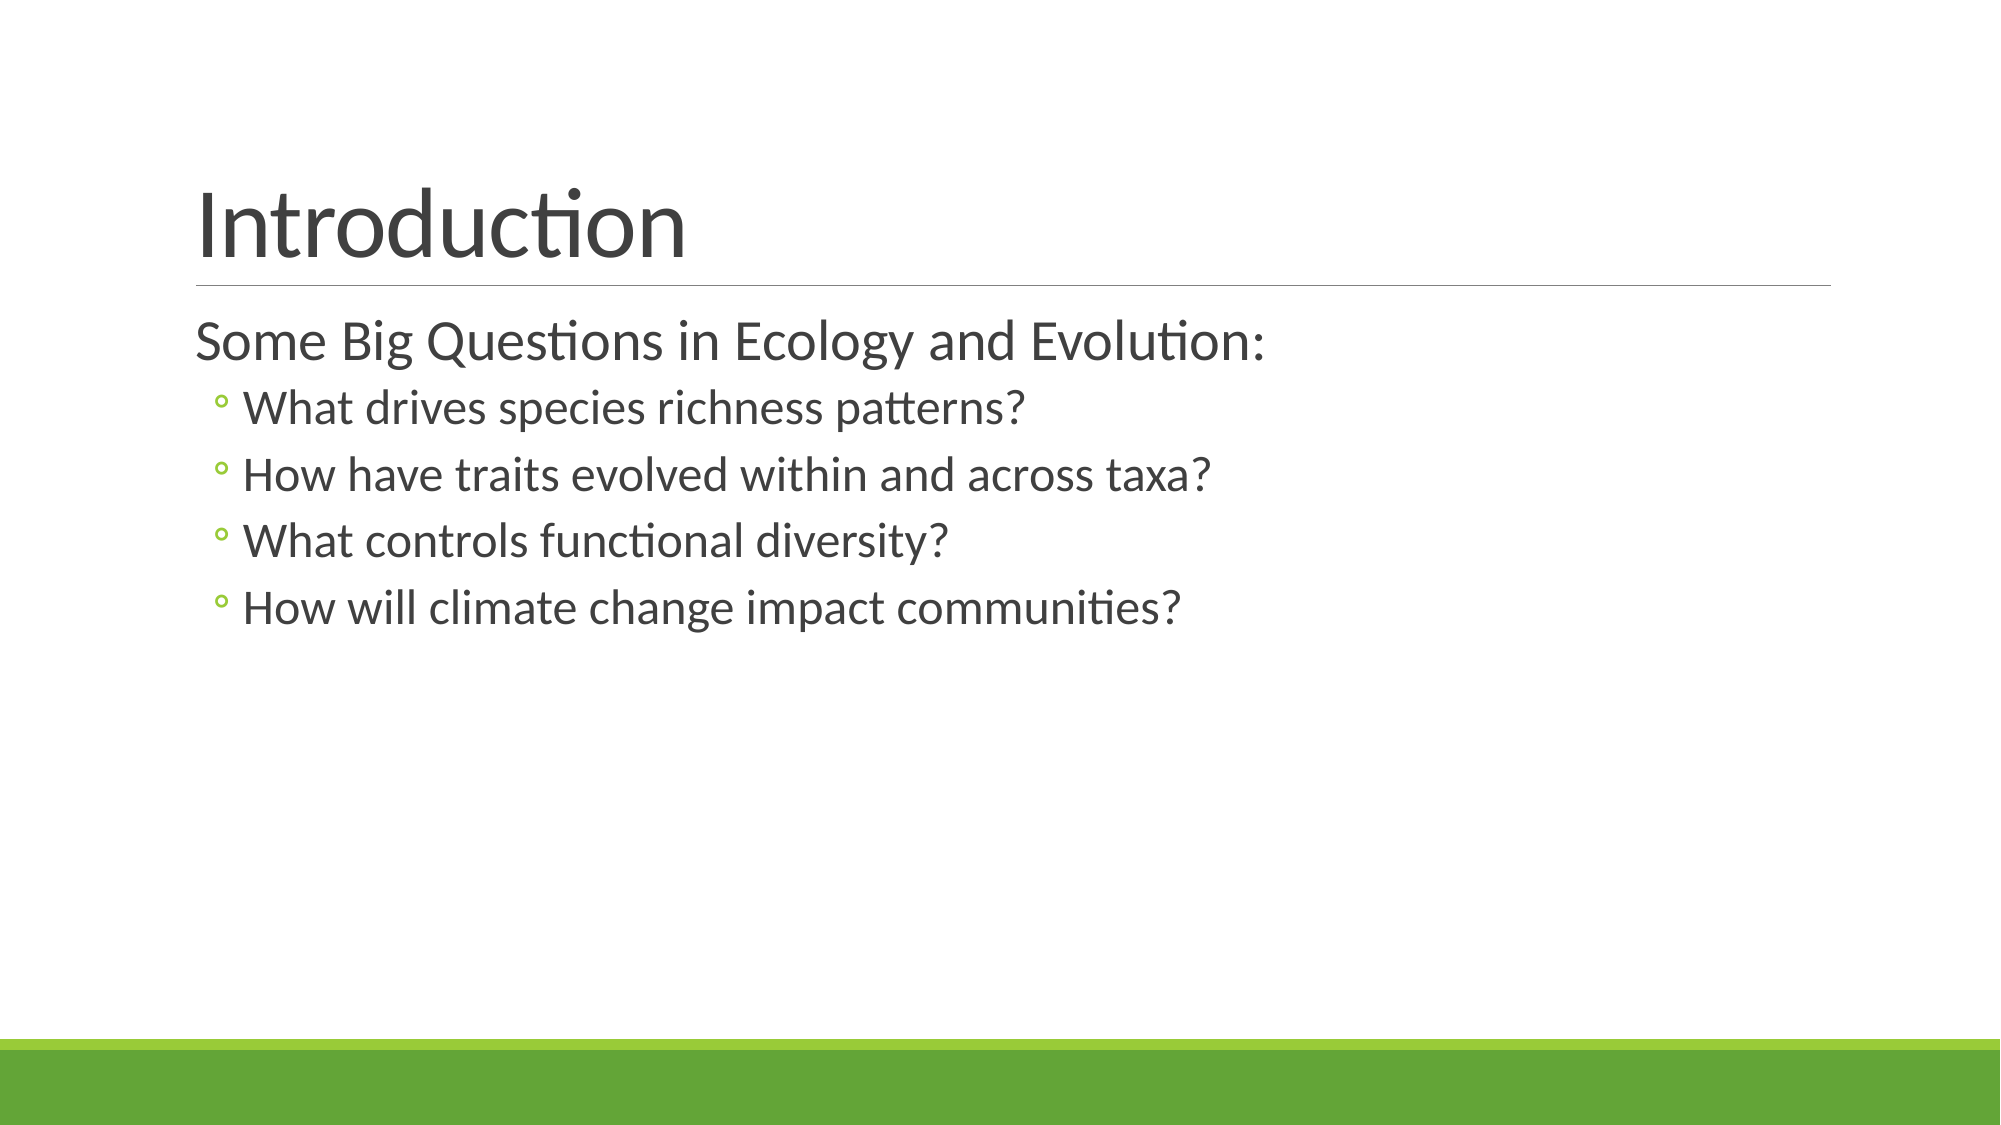

# Introduction
Some Big Questions in Ecology and Evolution:
What drives species richness patterns?
How have traits evolved within and across taxa?
What controls functional diversity?
How will climate change impact communities?